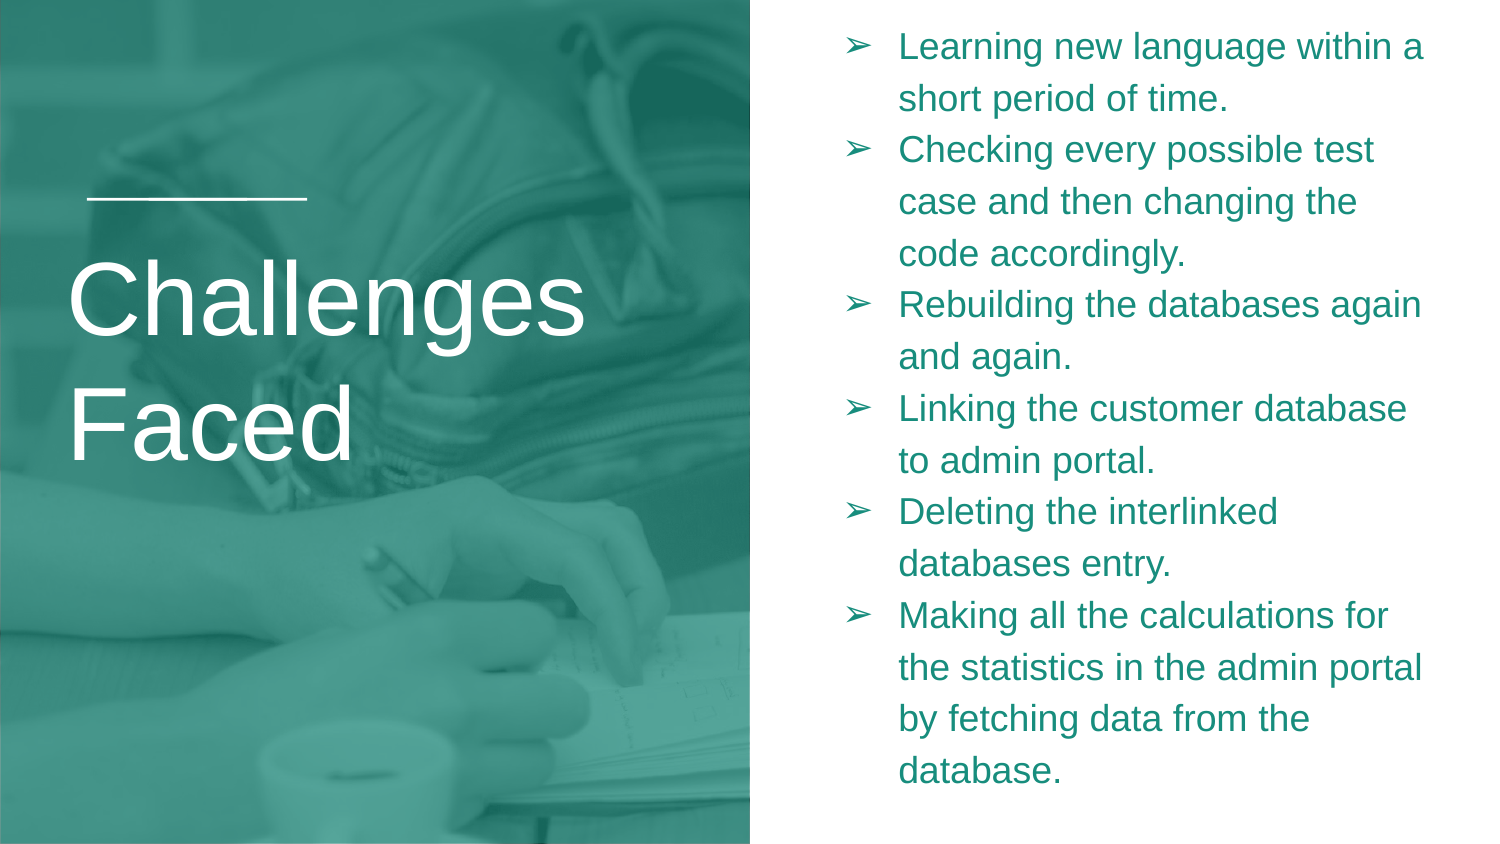

Learning new language within a short period of time.
Checking every possible test case and then changing the code accordingly.
Rebuilding the databases again and again.
Linking the customer database to admin portal.
Deleting the interlinked databases entry.
Making all the calculations for the statistics in the admin portal by fetching data from the database.
# Challenges Faced